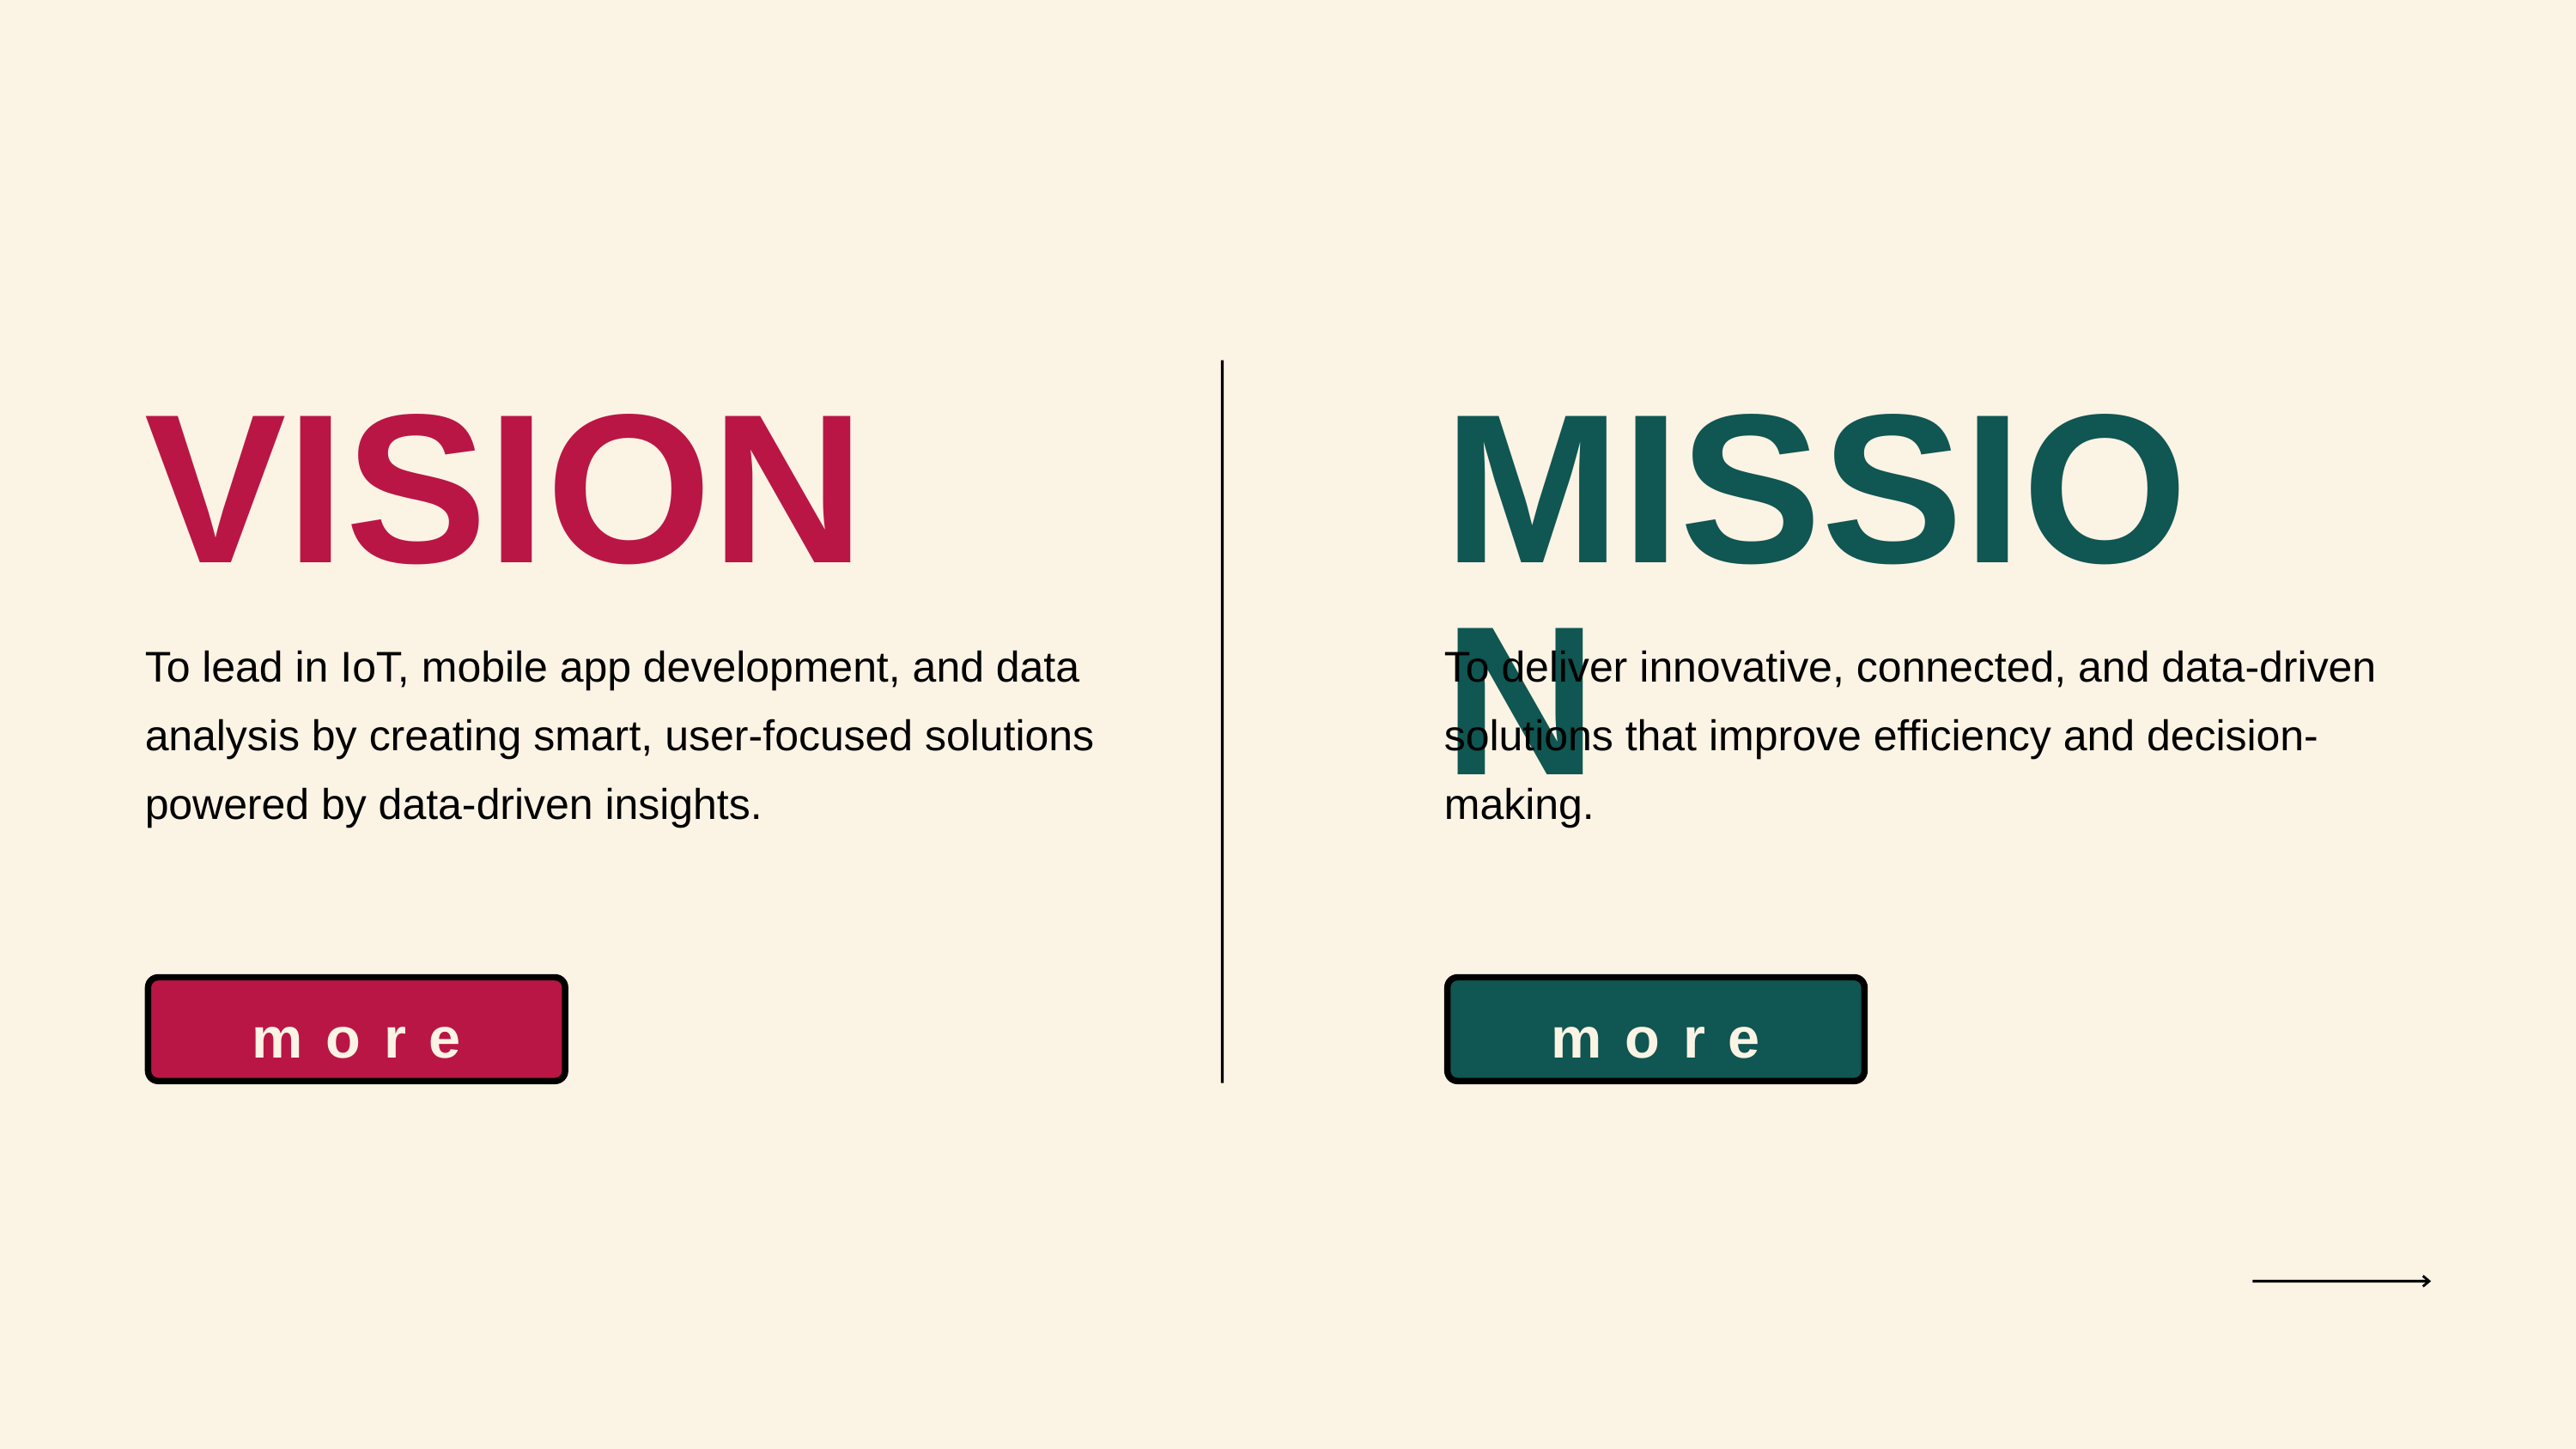

VISION
MISSION
To lead in IoT, mobile app development, and data analysis by creating smart, user-focused solutions powered by data-driven insights.
To deliver innovative, connected, and data-driven solutions that improve efficiency and decision-making.

more
more